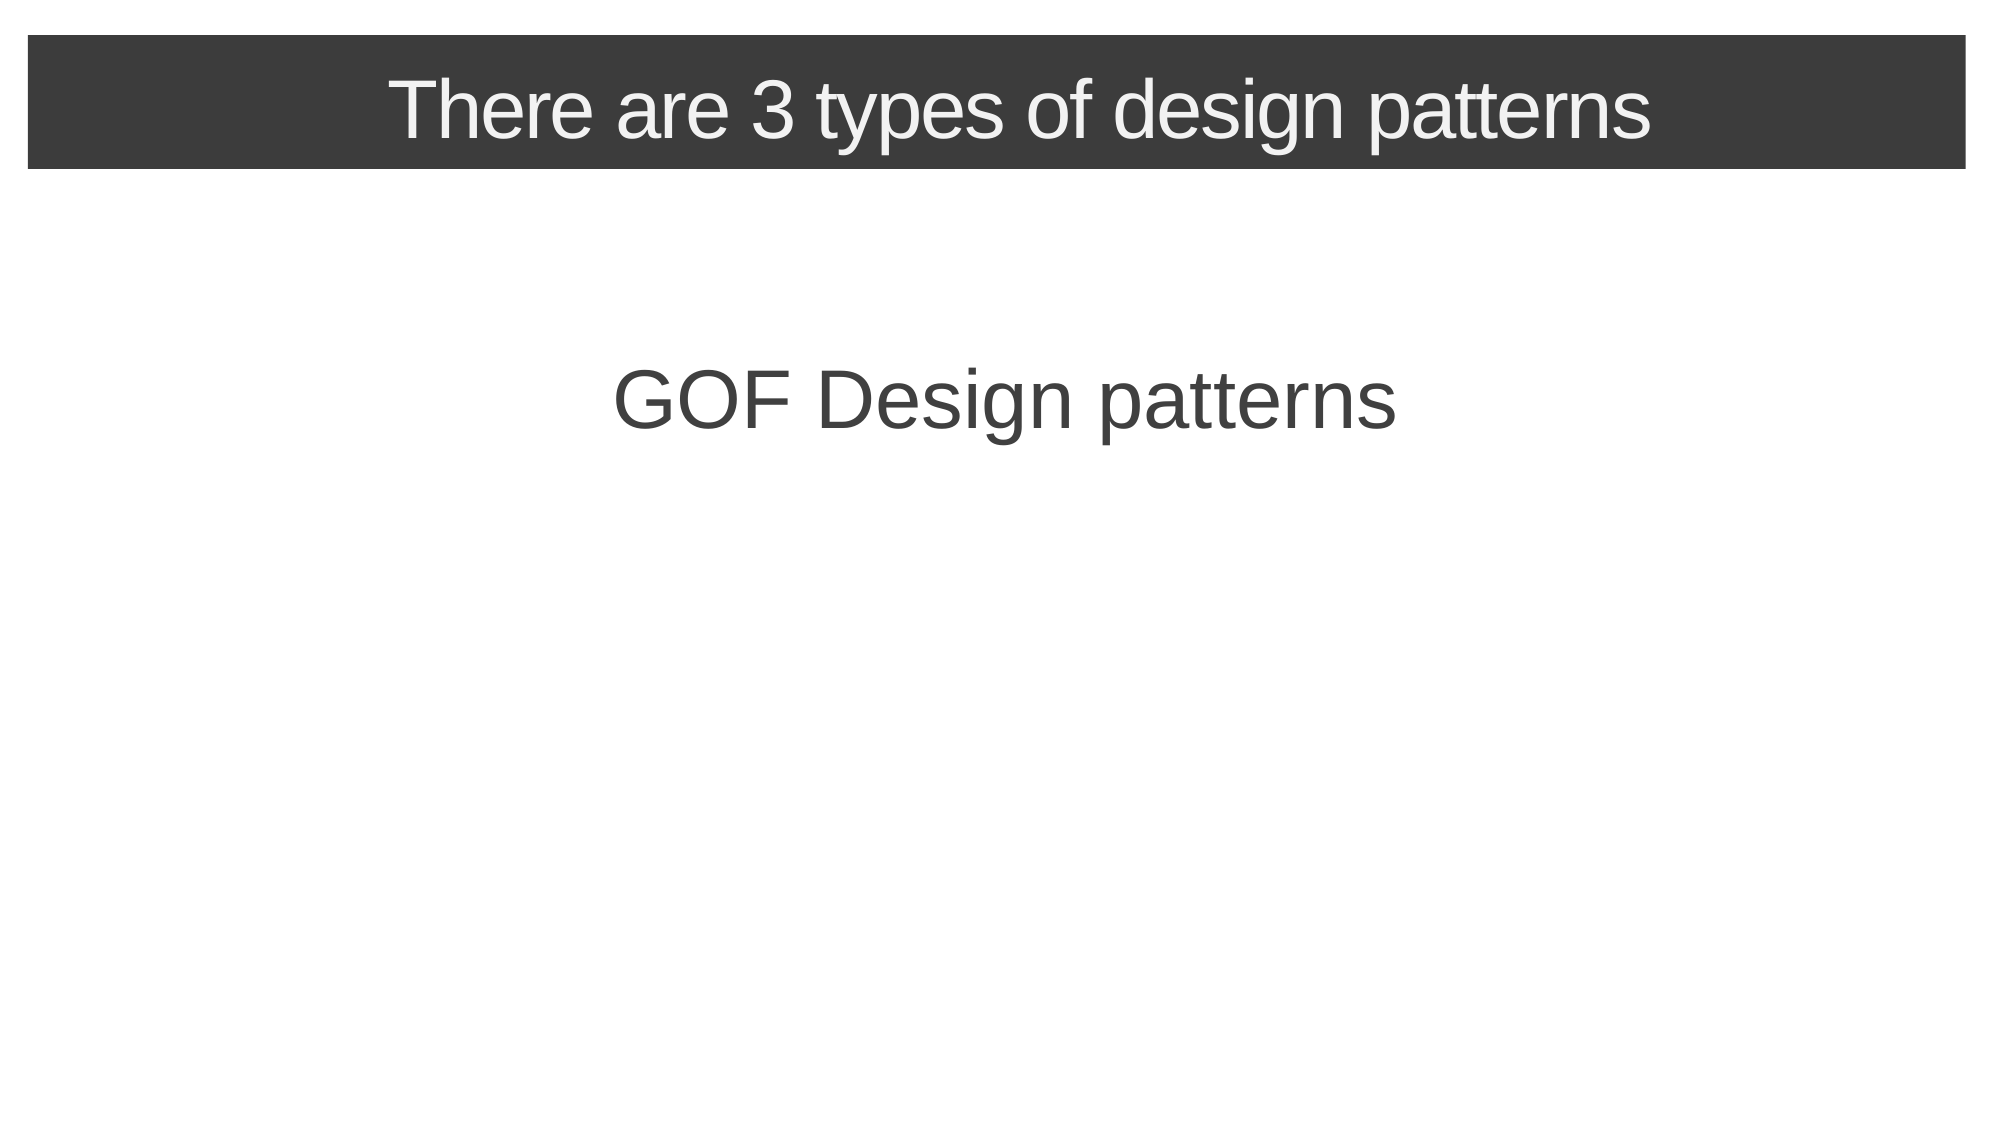

There are 3 types of design patterns
GOF Design patterns